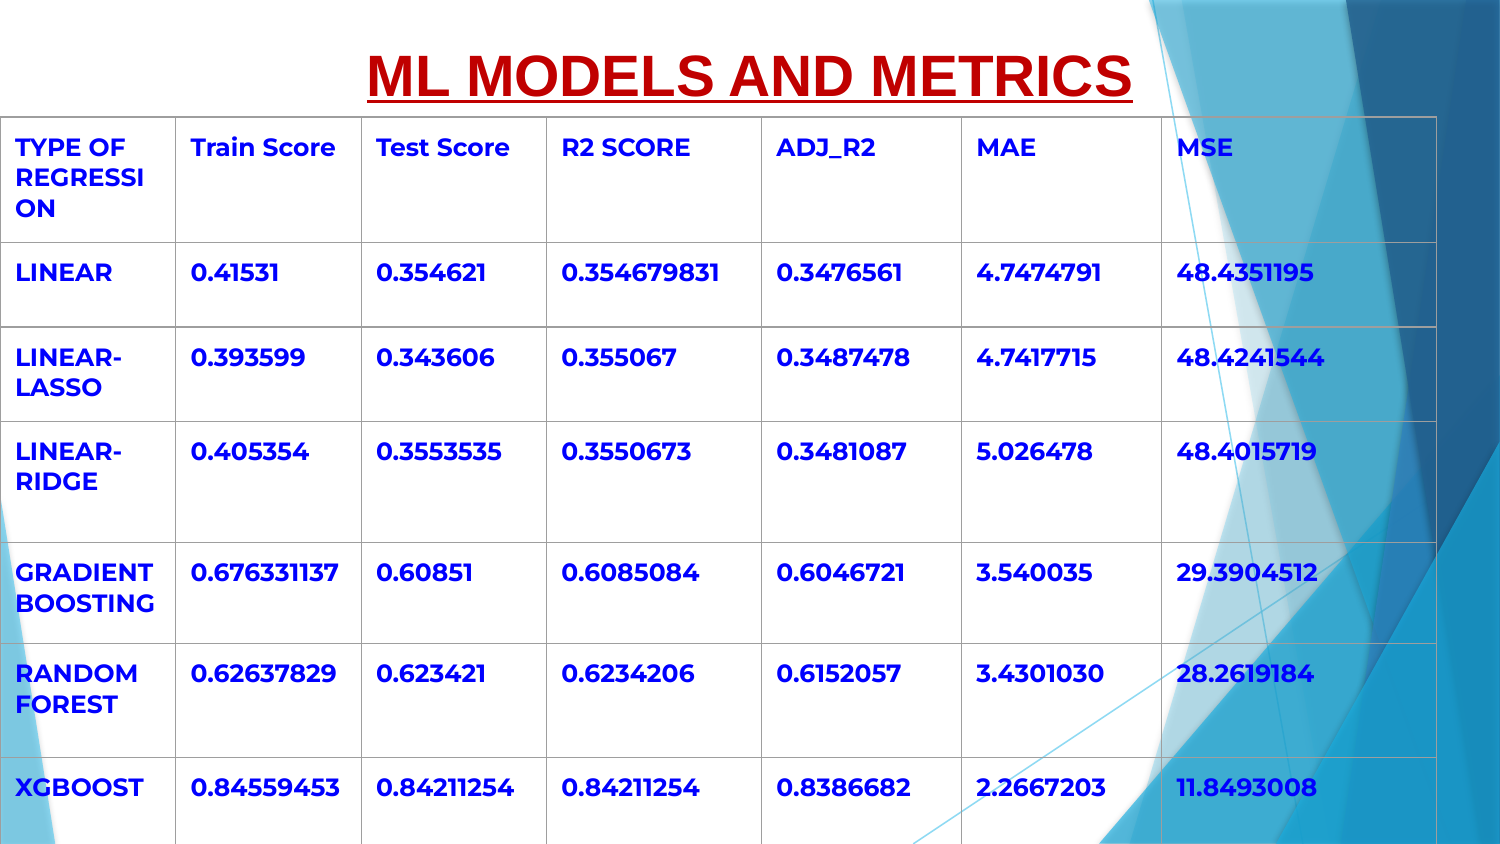

# ML MODELS AND METRICS
| TYPE OF REGRESSION | Train Score | Test Score | R2 SCORE | ADJ\_R2 | MAE | MSE |
| --- | --- | --- | --- | --- | --- | --- |
| LINEAR | 0.41531 | 0.354621 | 0.354679831 | 0.3476561 | 4.7474791 | 48.4351195 |
| LINEAR-LASSO | 0.393599 | 0.343606 | 0.355067 | 0.3487478 | 4.7417715 | 48.4241544 |
| LINEAR-RIDGE | 0.405354 | 0.3553535 | 0.3550673 | 0.3481087 | 5.026478 | 48.4015719 |
| GRADIENT BOOSTING | 0.676331137 | 0.60851 | 0.6085084 | 0.6046721 | 3.540035 | 29.3904512 |
| RANDOM FOREST | 0.62637829 | 0.623421 | 0.6234206 | 0.6152057 | 3.4301030 | 28.2619184 |
| XGBOOST | 0.84559453 | 0.84211254 | 0.84211254 | 0.8386682 | 2.2667203 | 11.8493008 |